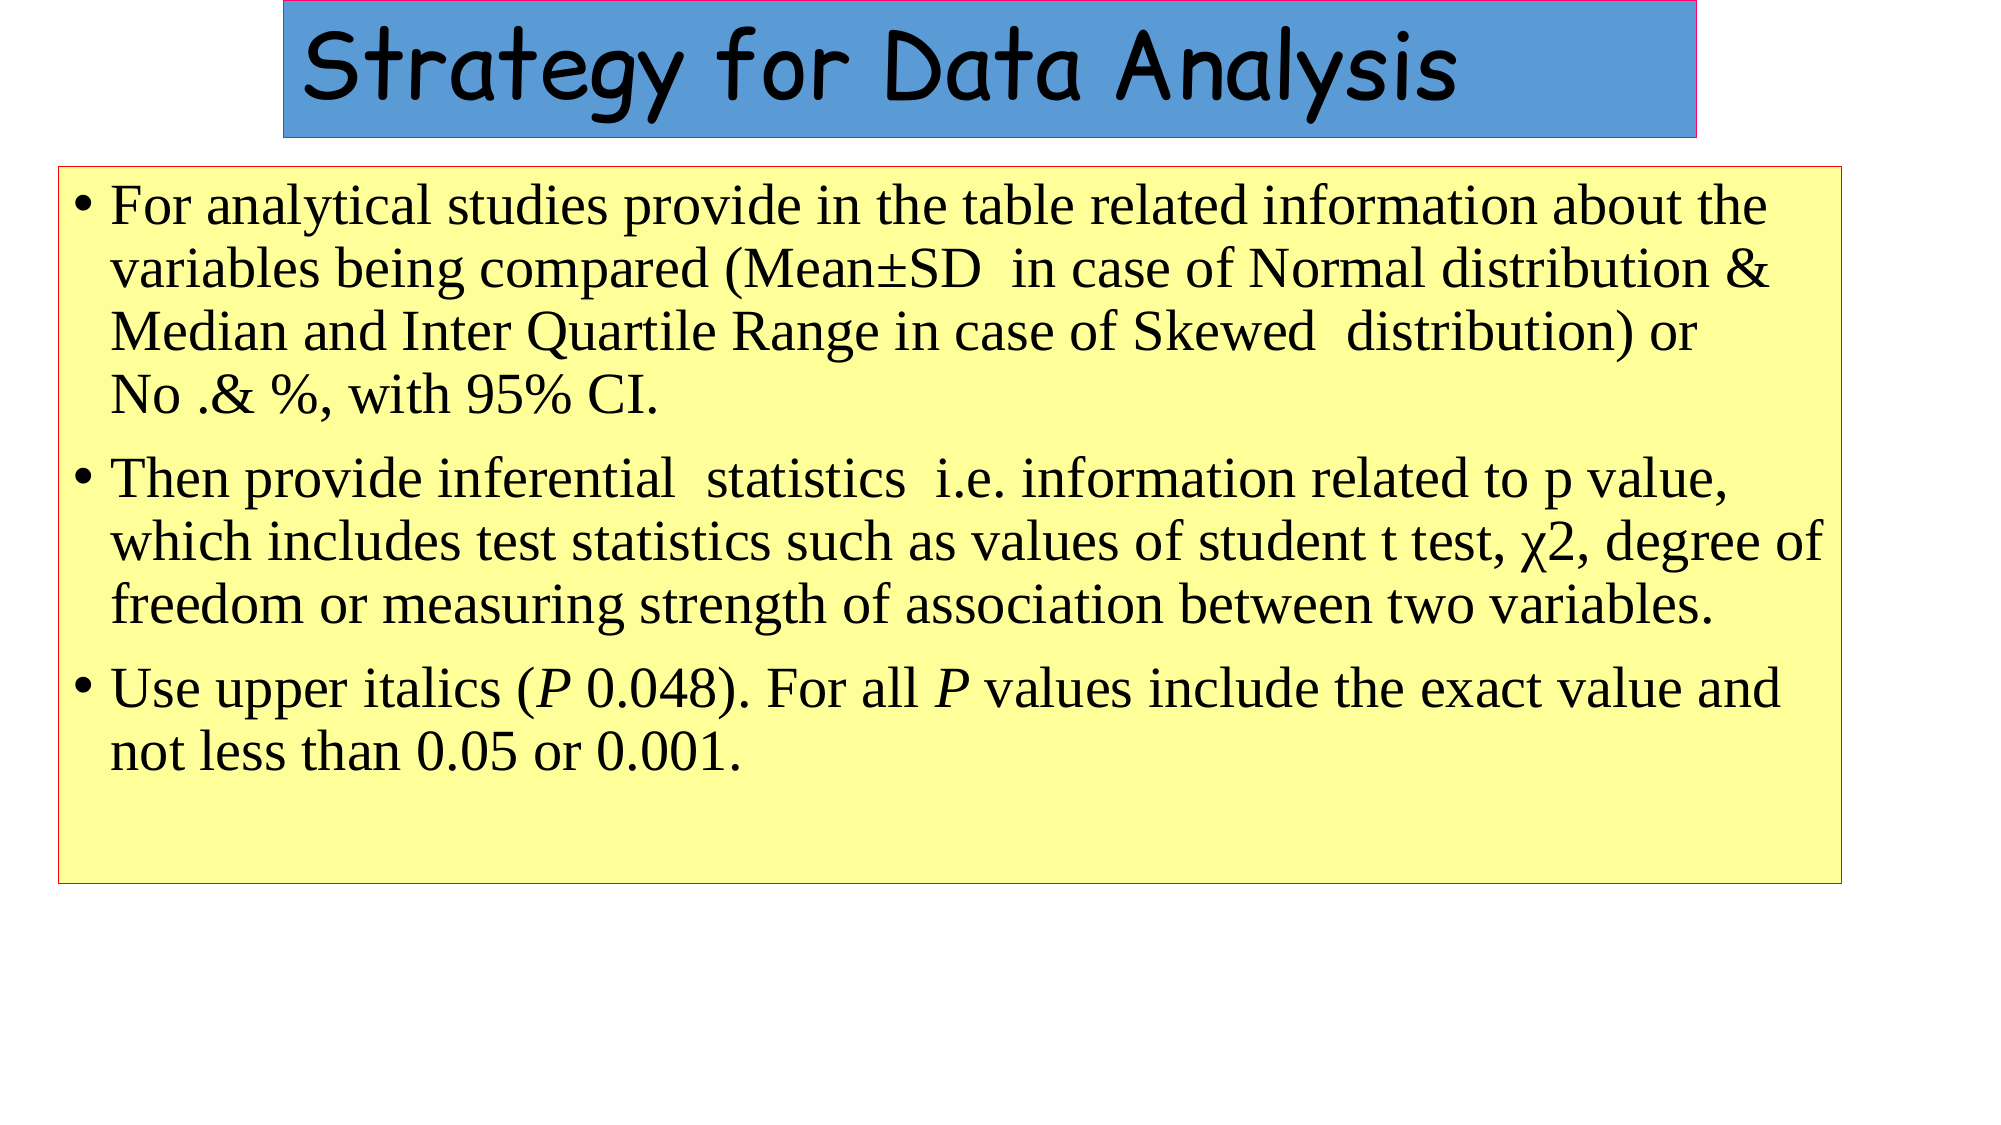

# Strategy for Data Analysis
For analytical studies provide in the table related information about the variables being compared (Mean±SD  in case of Normal distribution & Median and Inter Quartile Range in case of Skewed  distribution) or No .& %, with 95% CI.
Then provide inferential  statistics  i.e. information related to p value, which includes test statistics such as values of student t test, χ2, degree of freedom or measuring strength of association between two variables.
Use upper italics (P 0.048). For all P values include the exact value and not less than 0.05 or 0.001.